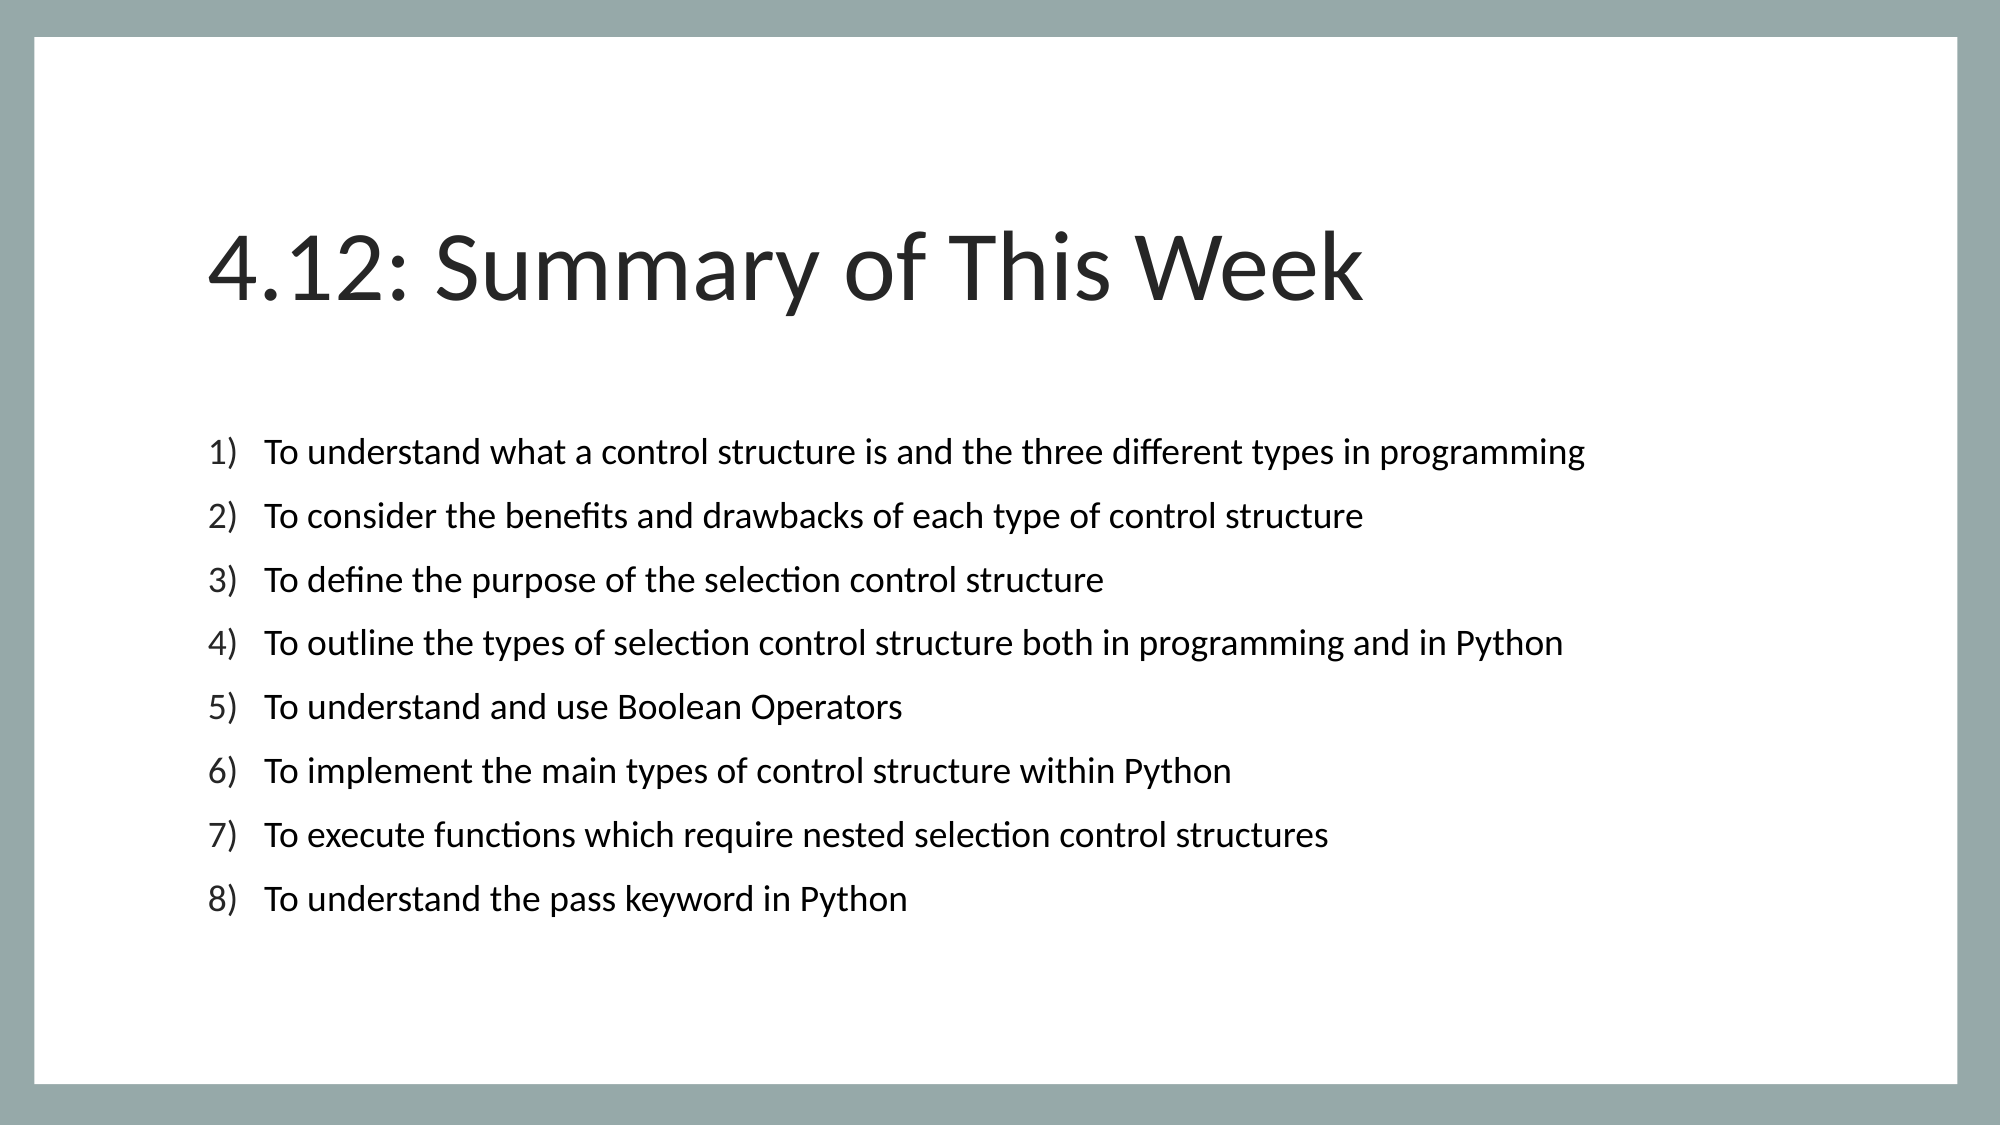

# 4.12: Summary of This Week
To understand what a control structure is and the three different types in programming
To consider the benefits and drawbacks of each type of control structure
To define the purpose of the selection control structure
To outline the types of selection control structure both in programming and in Python
To understand and use Boolean Operators
To implement the main types of control structure within Python
To execute functions which require nested selection control structures
To understand the pass keyword in Python